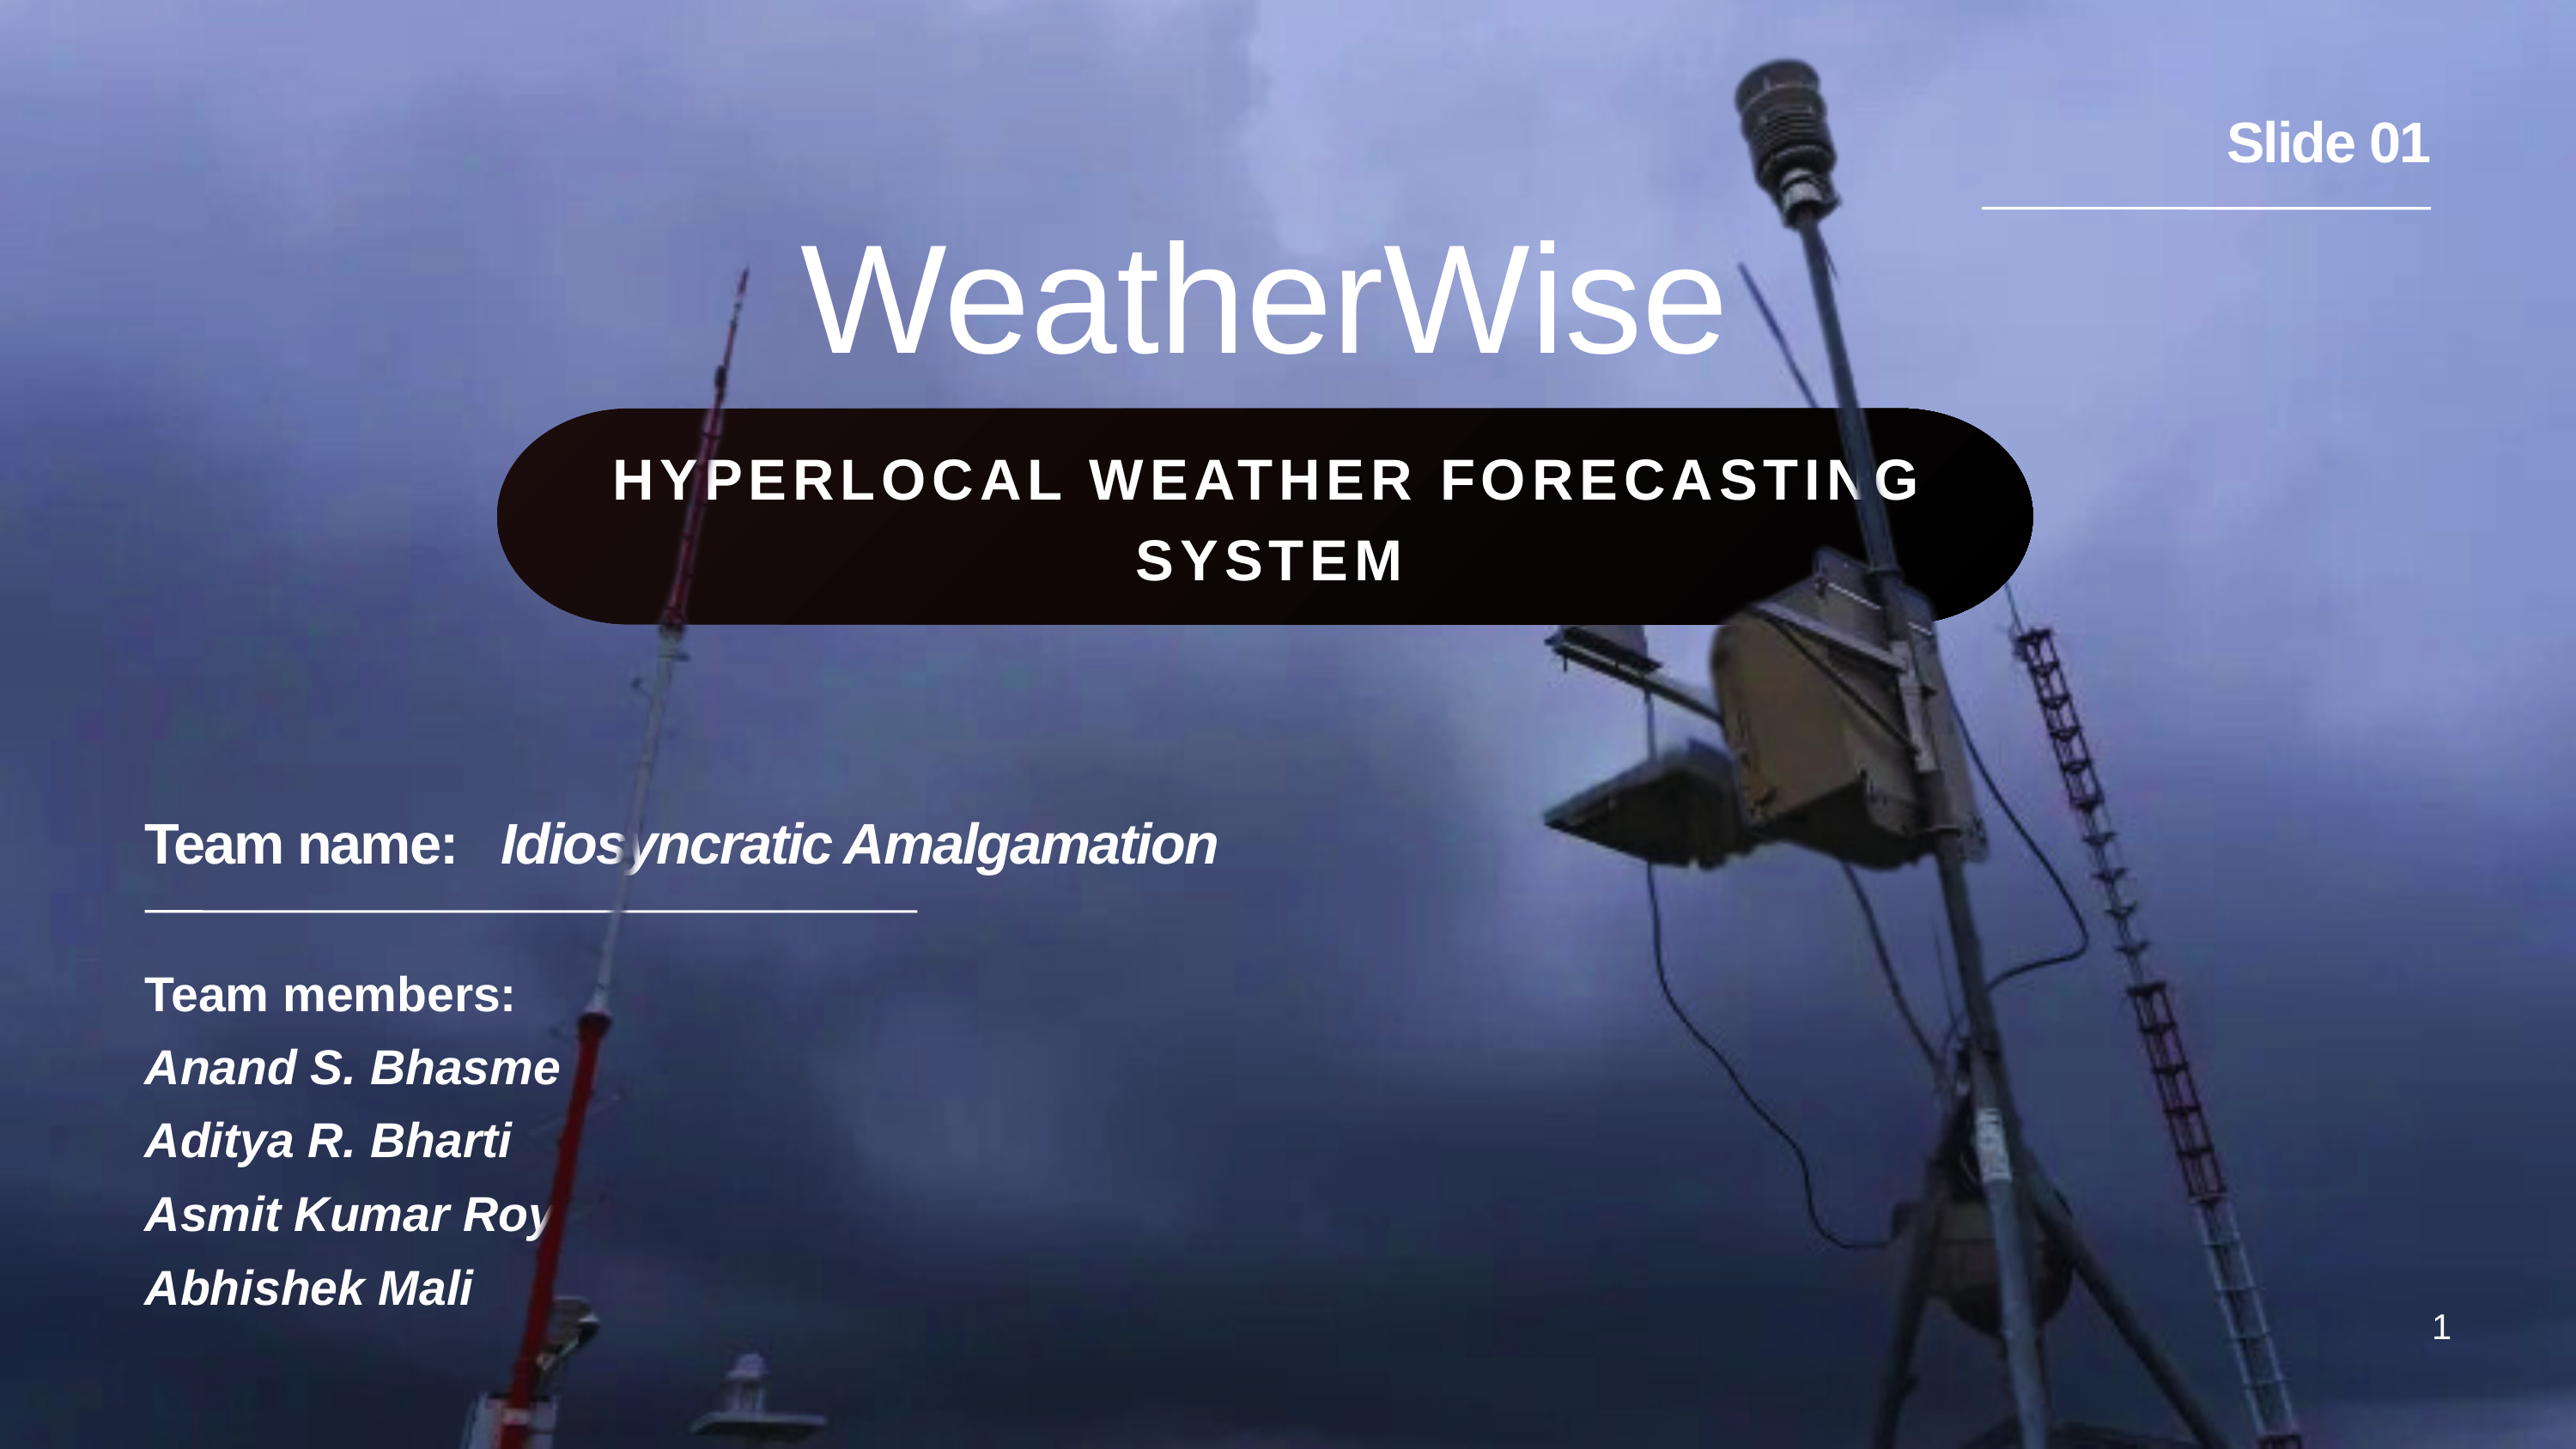

Slide 01

WeatherWise

HYPERLOCAL WEATHER FORECASTING SYSTEM
Team name:   Idiosyncratic Amalgamation

Team members:
Anand S. Bhasme
Aditya R. Bharti
Asmit Kumar Roy
Abhishek Mali
1